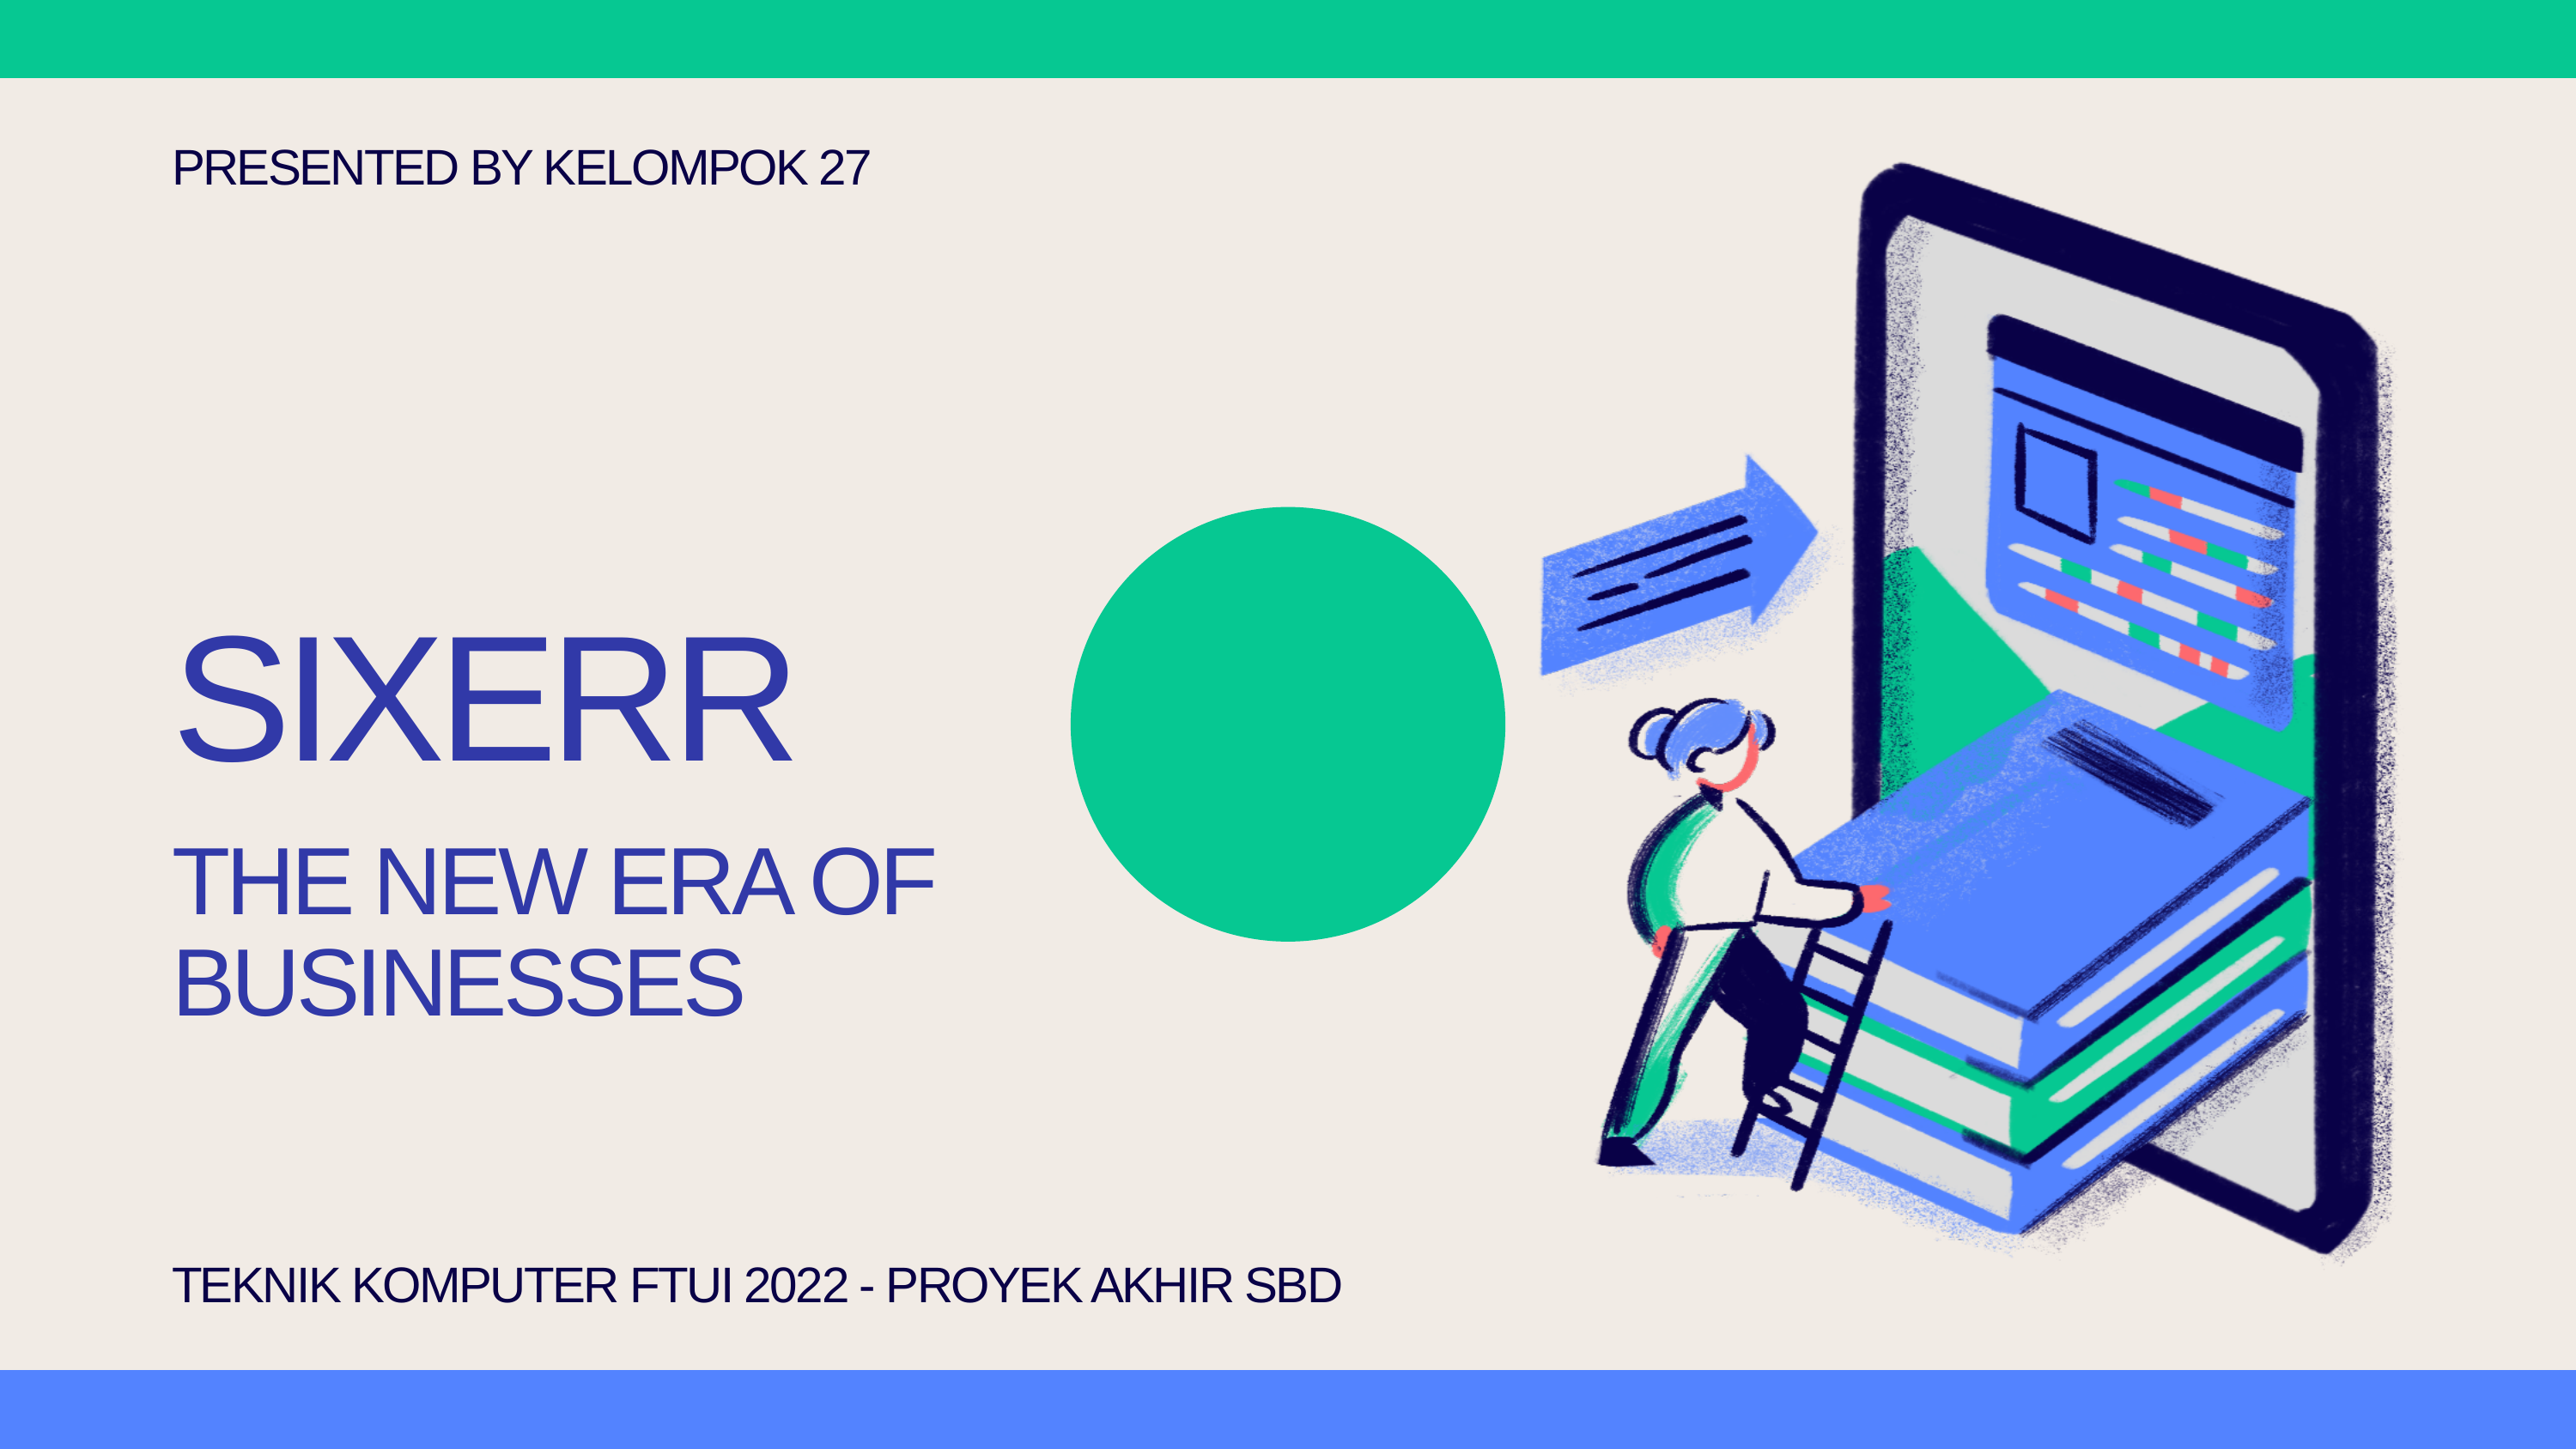

PRESENTED BY KELOMPOK 27

SIXERR
THE NEW ERA OF BUSINESSES
TEKNIK KOMPUTER FTUI 2022 - PROYEK AKHIR SBD